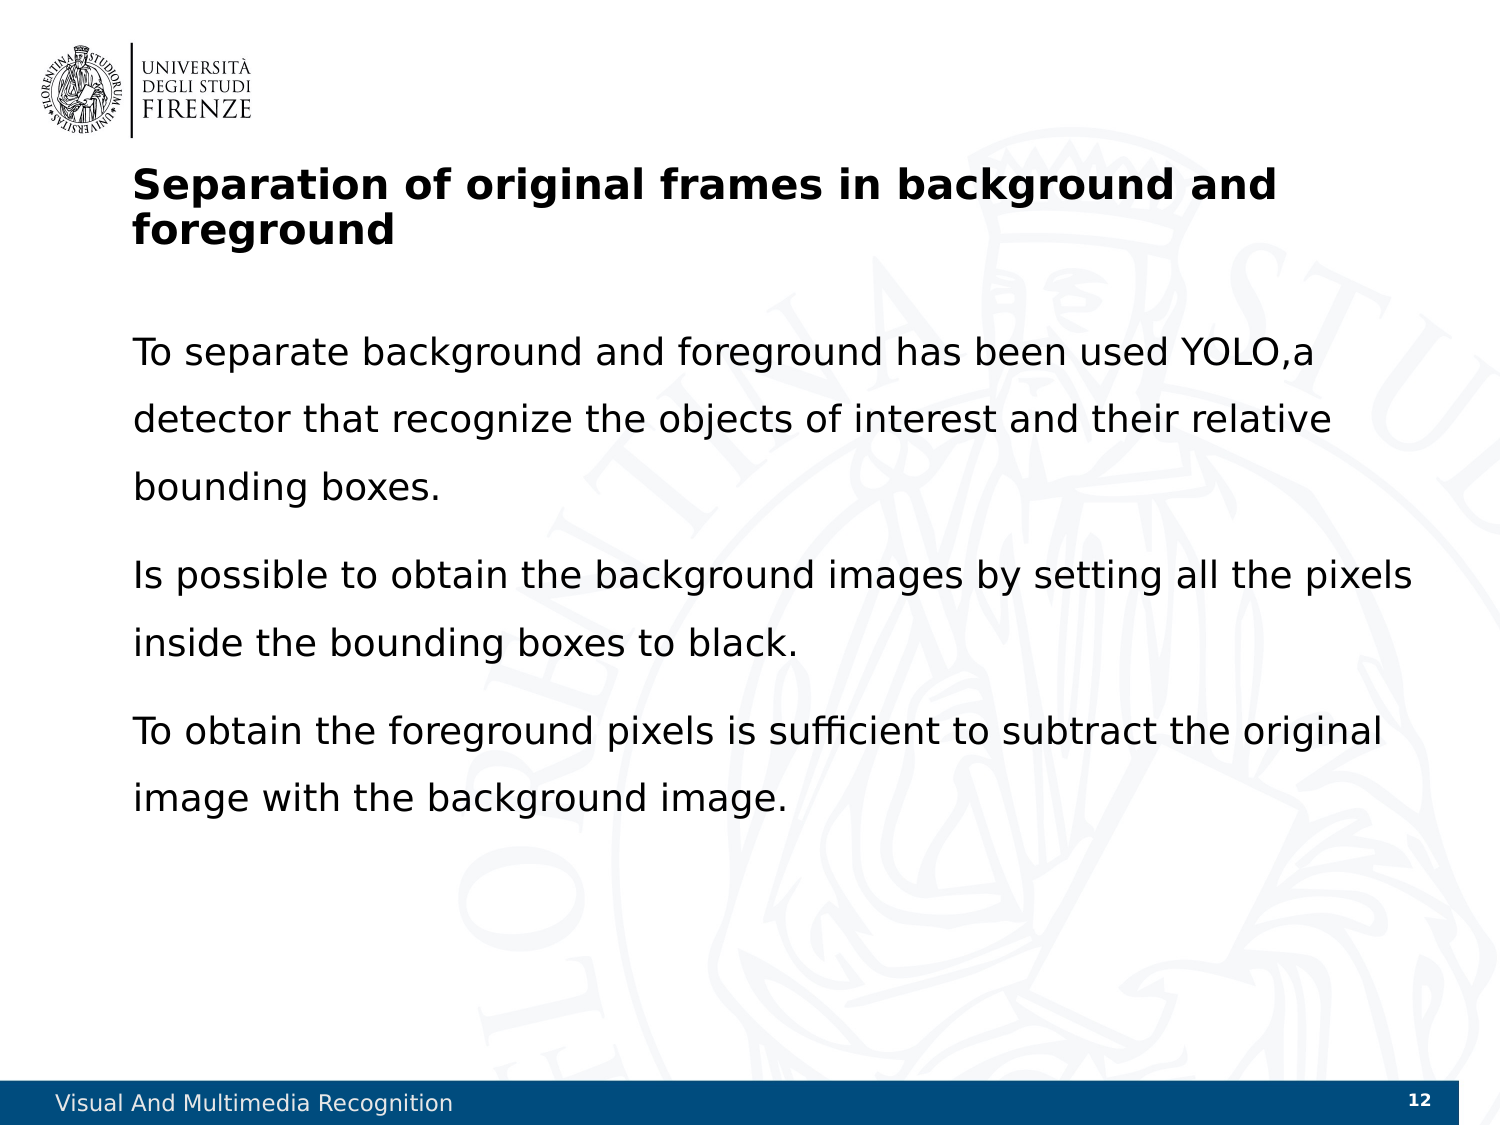

# Separation of original frames in background and foreground
To separate background and foreground has been used YOLO,a detector that recognize the objects of interest and their relative bounding boxes.
Is possible to obtain the background images by setting all the pixels inside the bounding boxes to black.
To obtain the foreground pixels is sufficient to subtract the original image with the background image.
Visual And Multimedia Recognition